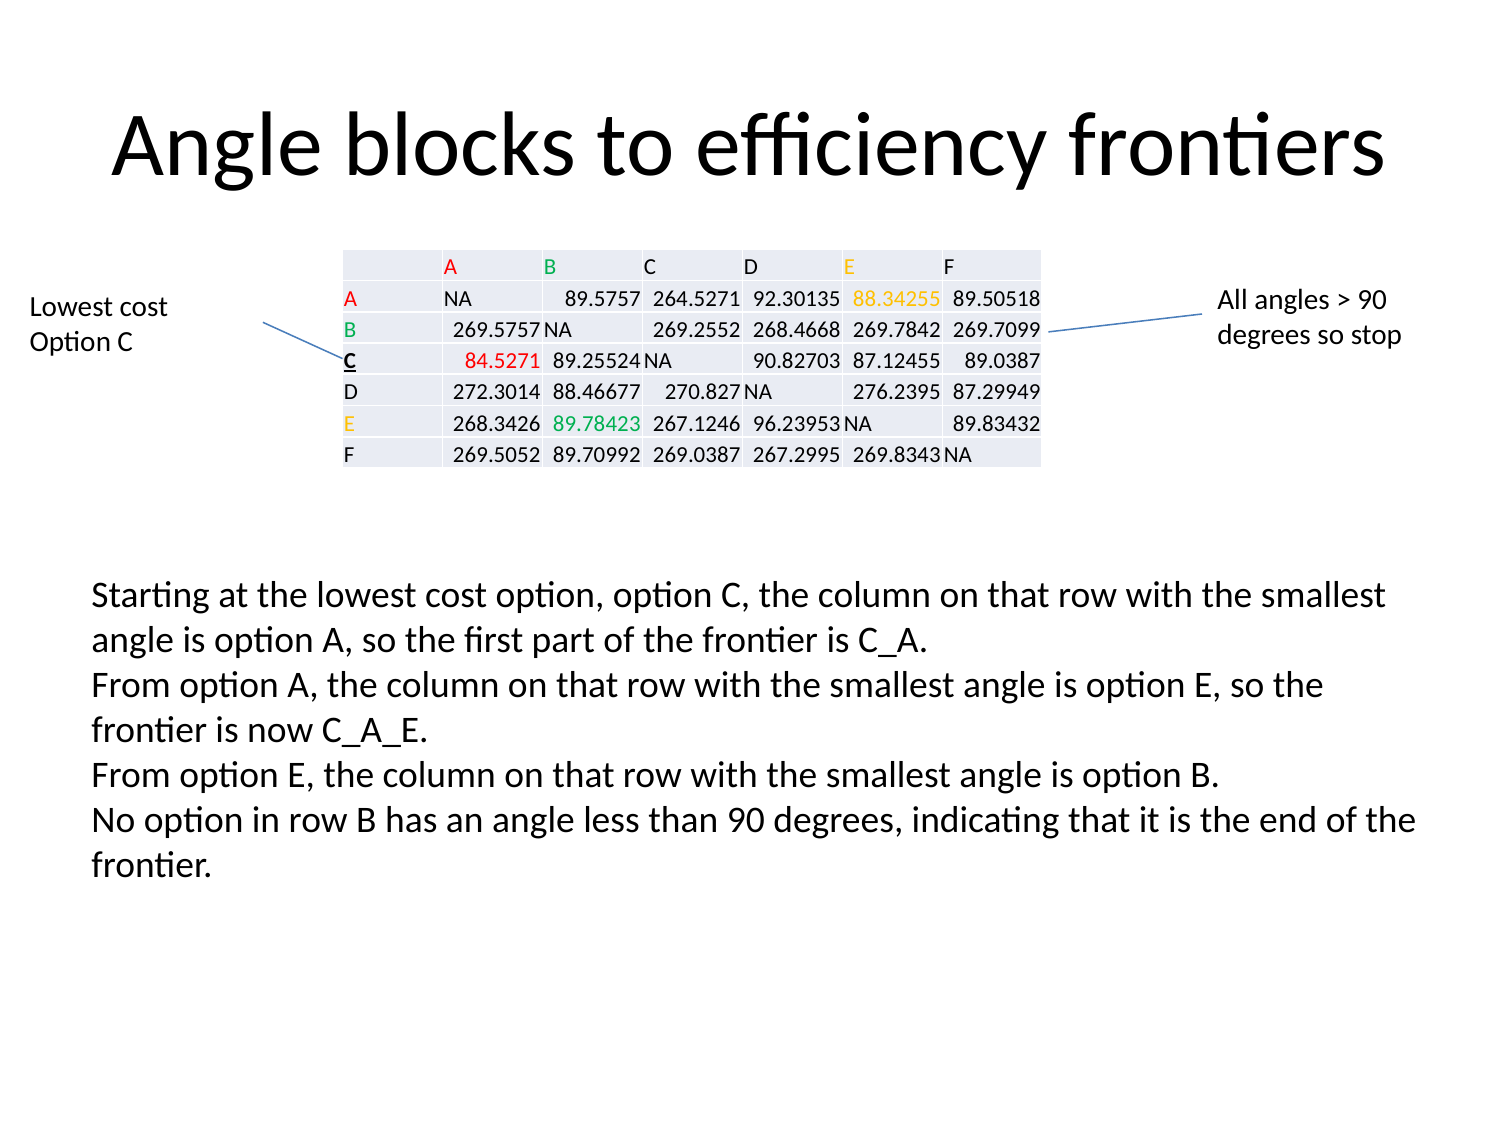

# Angle blocks to efficiency frontiers
|  | A | B | C | D | E | F |
| --- | --- | --- | --- | --- | --- | --- |
| A | NA | 89.5757 | 264.5271 | 92.30135 | 88.34255 | 89.50518 |
| B | 269.5757 | NA | 269.2552 | 268.4668 | 269.7842 | 269.7099 |
| C | 84.5271 | 89.25524 | NA | 90.82703 | 87.12455 | 89.0387 |
| D | 272.3014 | 88.46677 | 270.827 | NA | 276.2395 | 87.29949 |
| E | 268.3426 | 89.78423 | 267.1246 | 96.23953 | NA | 89.83432 |
| F | 269.5052 | 89.70992 | 269.0387 | 267.2995 | 269.8343 | NA |
All angles > 90 degrees so stop
Lowest cost
Option C
Starting at the lowest cost option, option C, the column on that row with the smallest angle is option A, so the first part of the frontier is C_A.
From option A, the column on that row with the smallest angle is option E, so the frontier is now C_A_E.
From option E, the column on that row with the smallest angle is option B.
No option in row B has an angle less than 90 degrees, indicating that it is the end of the frontier.